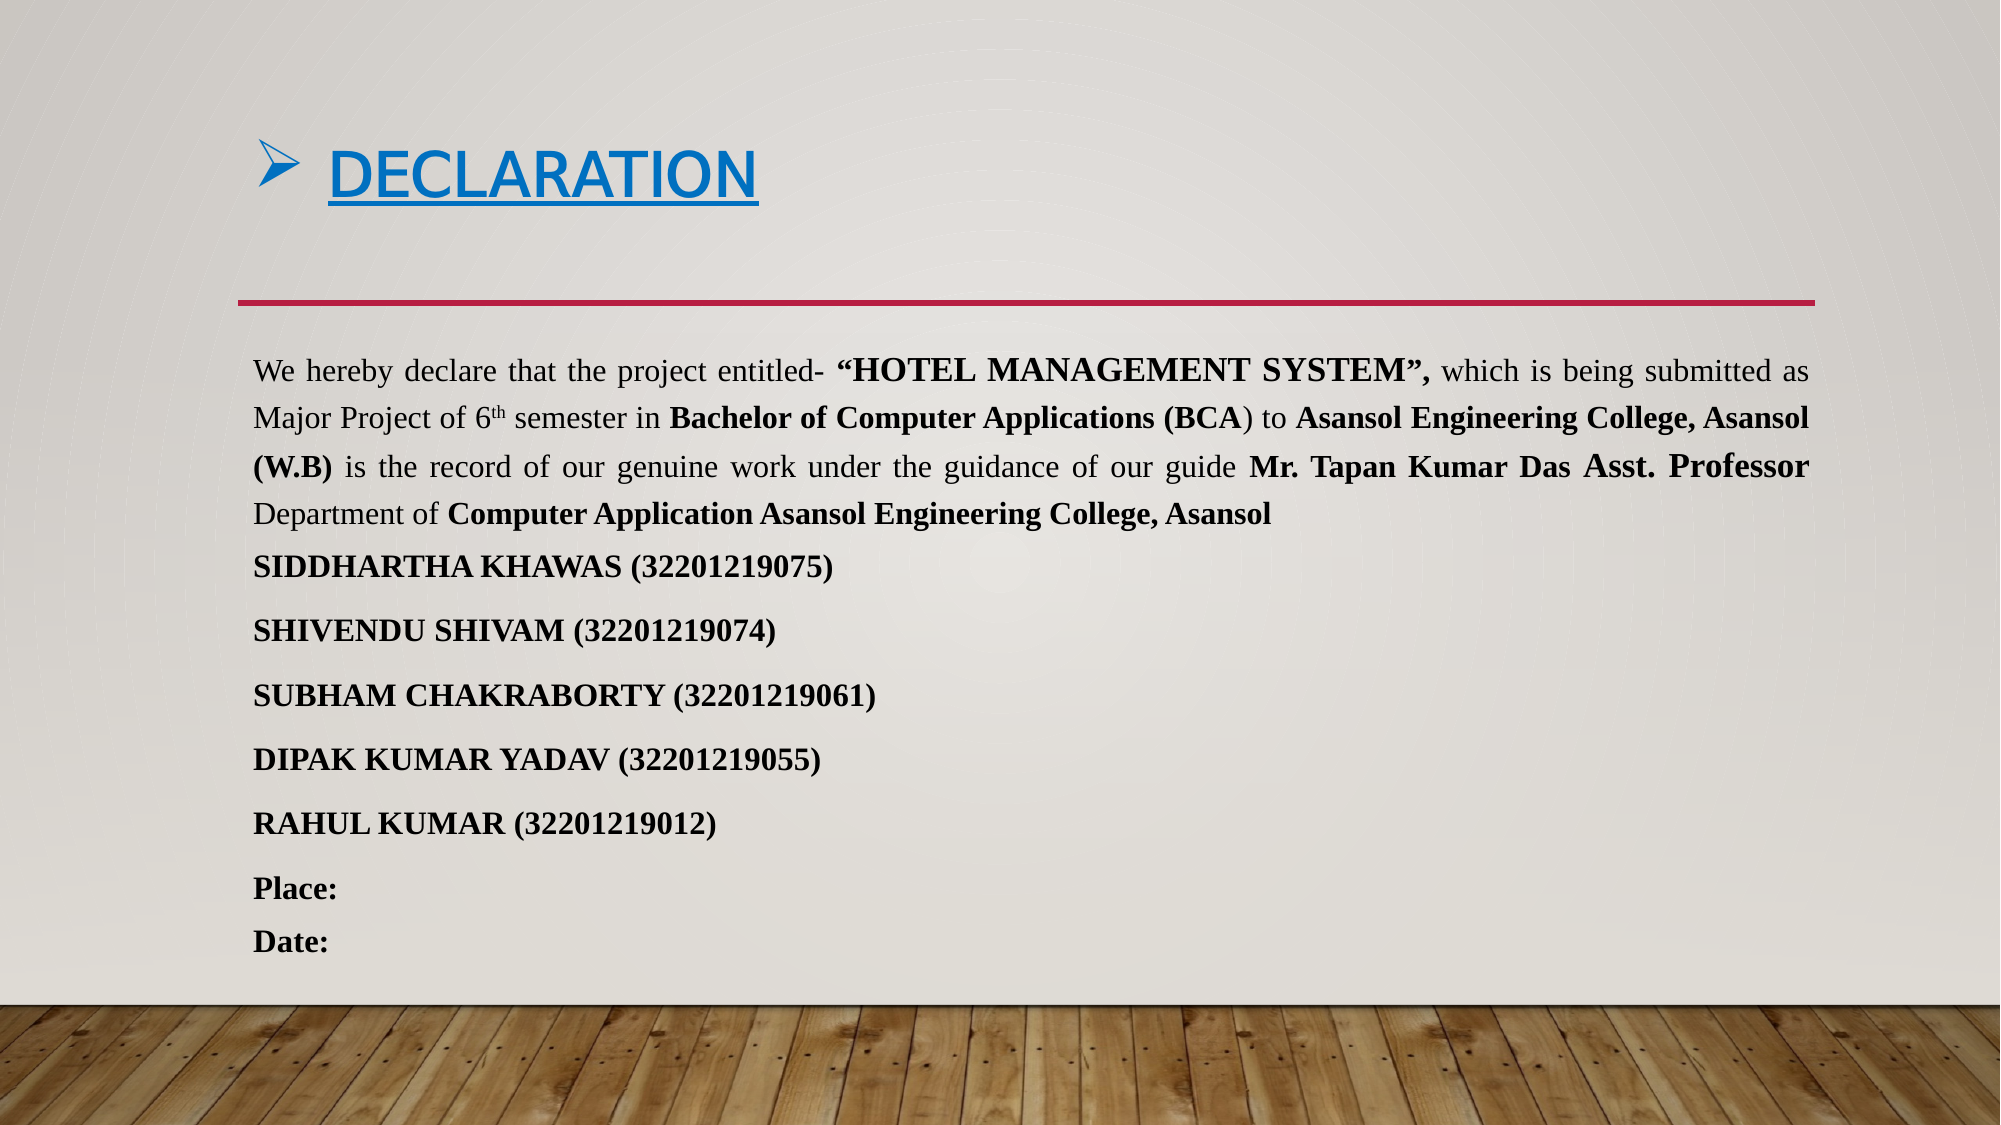

# DECLARATION
We hereby declare that the project entitled- “HOTEL MANAGEMENT SYSTEM”, which is being submitted as Major Project of 6th semester in Bachelor of Computer Applications (BCA) to Asansol Engineering College, Asansol (W.B) is the record of our genuine work under the guidance of our guide Mr. Tapan Kumar Das Asst. Professor Department of Computer Application Asansol Engineering College, Asansol
SIDDHARTHA KHAWAS (32201219075)
SHIVENDU SHIVAM (32201219074)
SUBHAM CHAKRABORTY (32201219061)
DIPAK KUMAR YADAV (32201219055)
RAHUL KUMAR (32201219012)
Place:
Date: